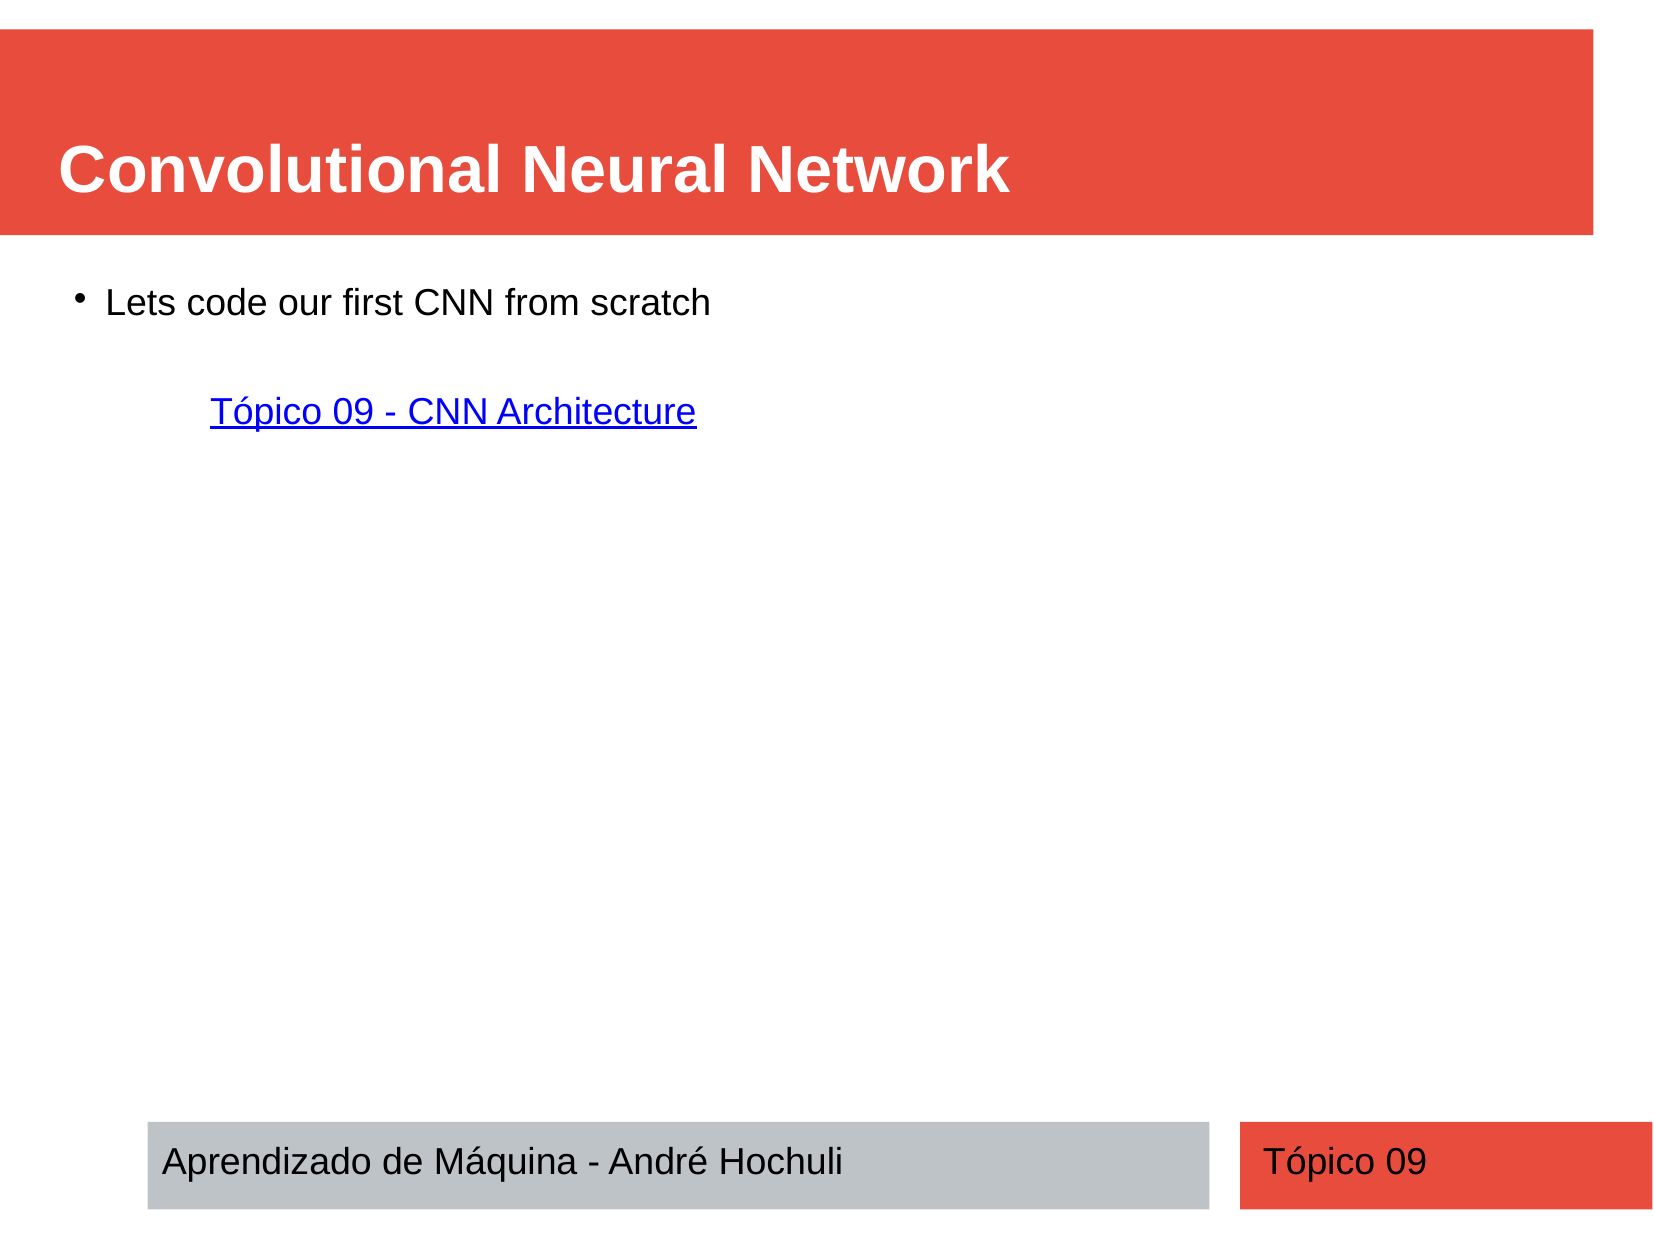

Convolutional Neural Network
Lets code our first CNN from scratch

Tópico 09 - CNN Architecture
Aprendizado de Máquina - André Hochuli
Tópico 09